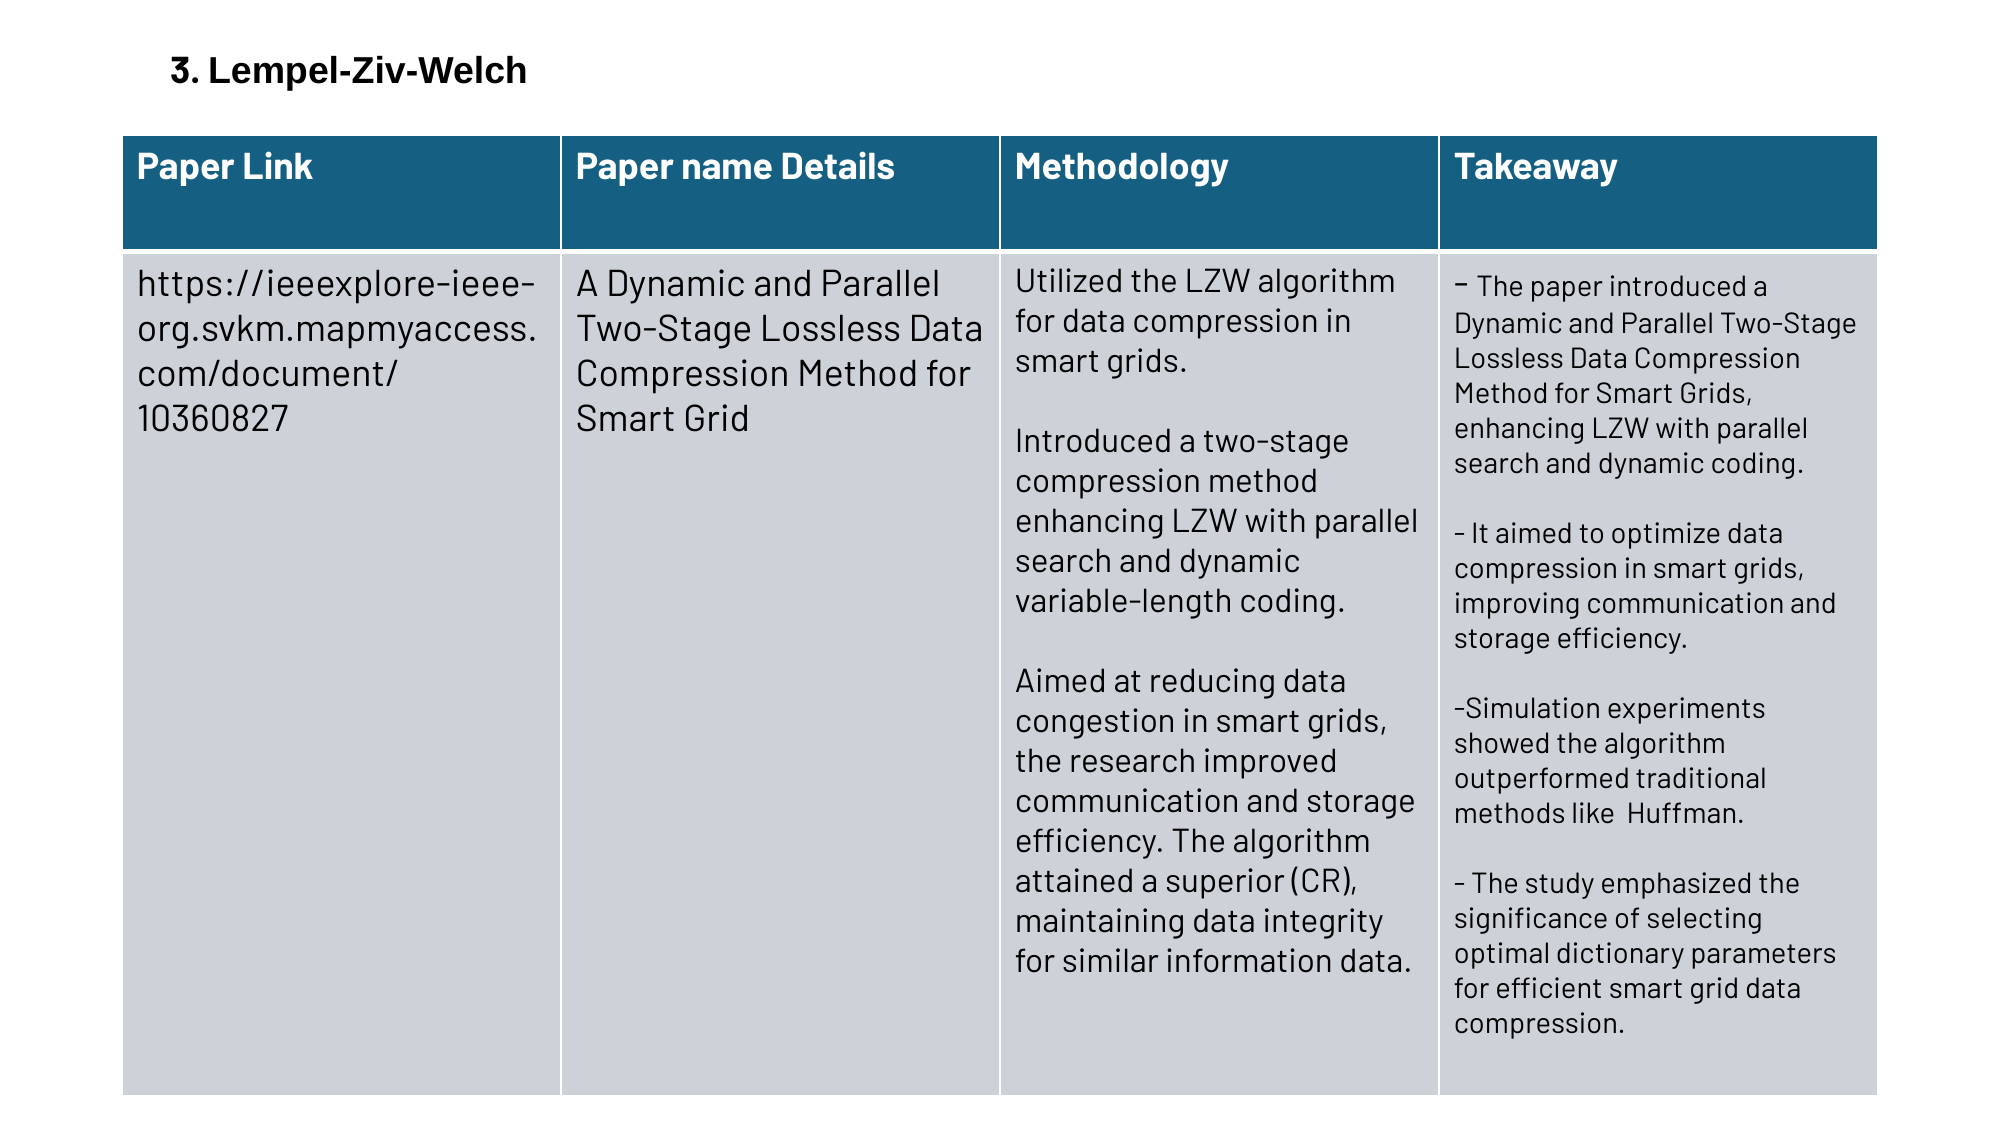

3. Lempel-Ziv-Welch
| Paper Link | Paper name Details | Methodology | Takeaway |
| --- | --- | --- | --- |
| https://ieeexplore-ieee-org.svkm.mapmyaccess.com/document/10360827 | A Dynamic and Parallel Two-Stage Lossless Data Compression Method for Smart Grid | Utilized the LZW algorithm for data compression in smart grids. Introduced a two-stage compression method enhancing LZW with parallel search and dynamic variable-length coding. Aimed at reducing data congestion in smart grids, the research improved communication and storage efficiency. The algorithm attained a superior (CR), maintaining data integrity for similar information data. | - The paper introduced a Dynamic and Parallel Two-Stage Lossless Data Compression Method for Smart Grids, enhancing LZW with parallel search and dynamic coding. - It aimed to optimize data compression in smart grids, improving communication and storage efficiency. -Simulation experiments showed the algorithm outperformed traditional methods like Huffman. - The study emphasized the significance of selecting optimal dictionary parameters for efficient smart grid data compression. |